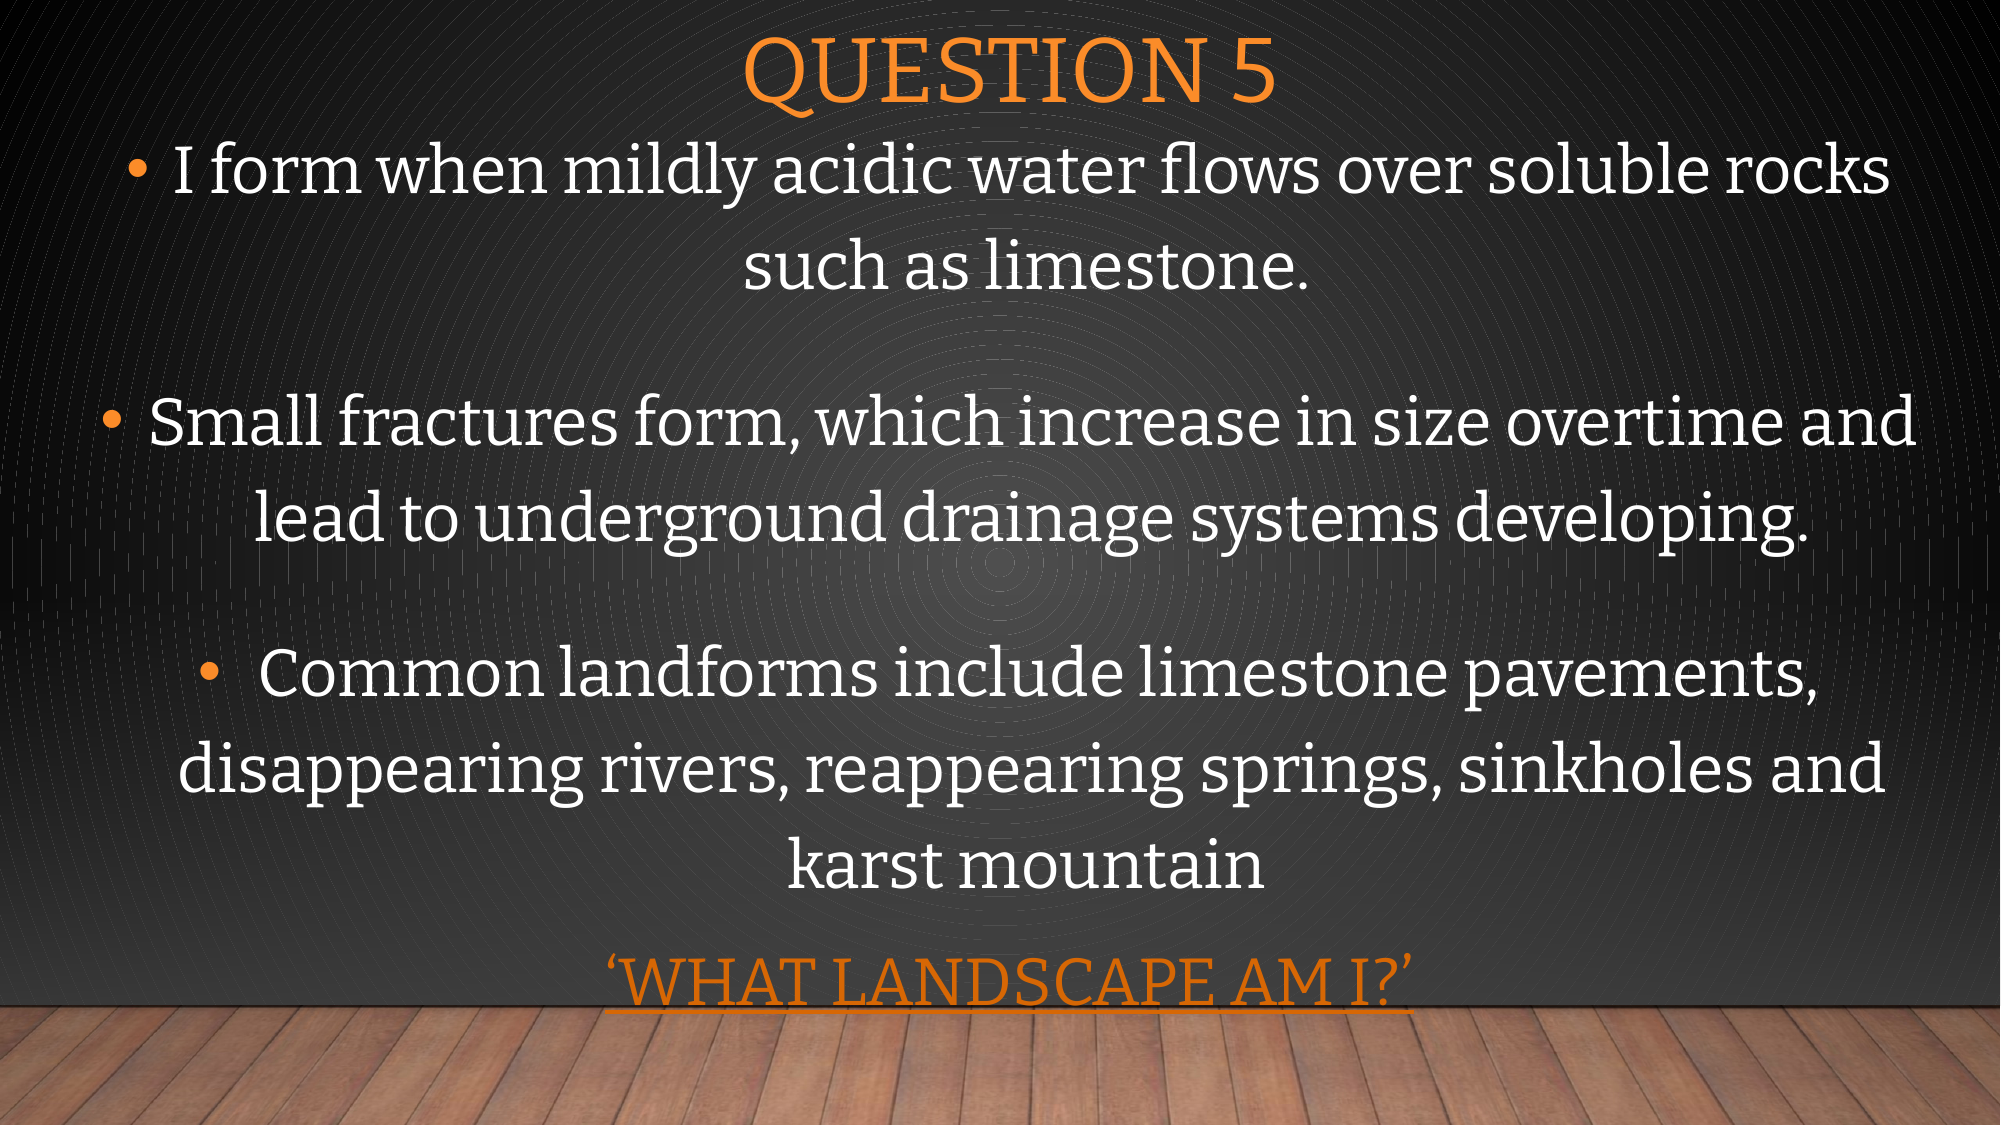

# Question 5
I form when mildly acidic water flows over soluble rocks such as limestone.

Small fractures form, which increase in size overtime and lead to underground drainage systems developing.

 Common landforms include limestone pavements, disappearing rivers, reappearing springs, sinkholes and karst mountain
‘WHAT LANDSCAPE AM I?’